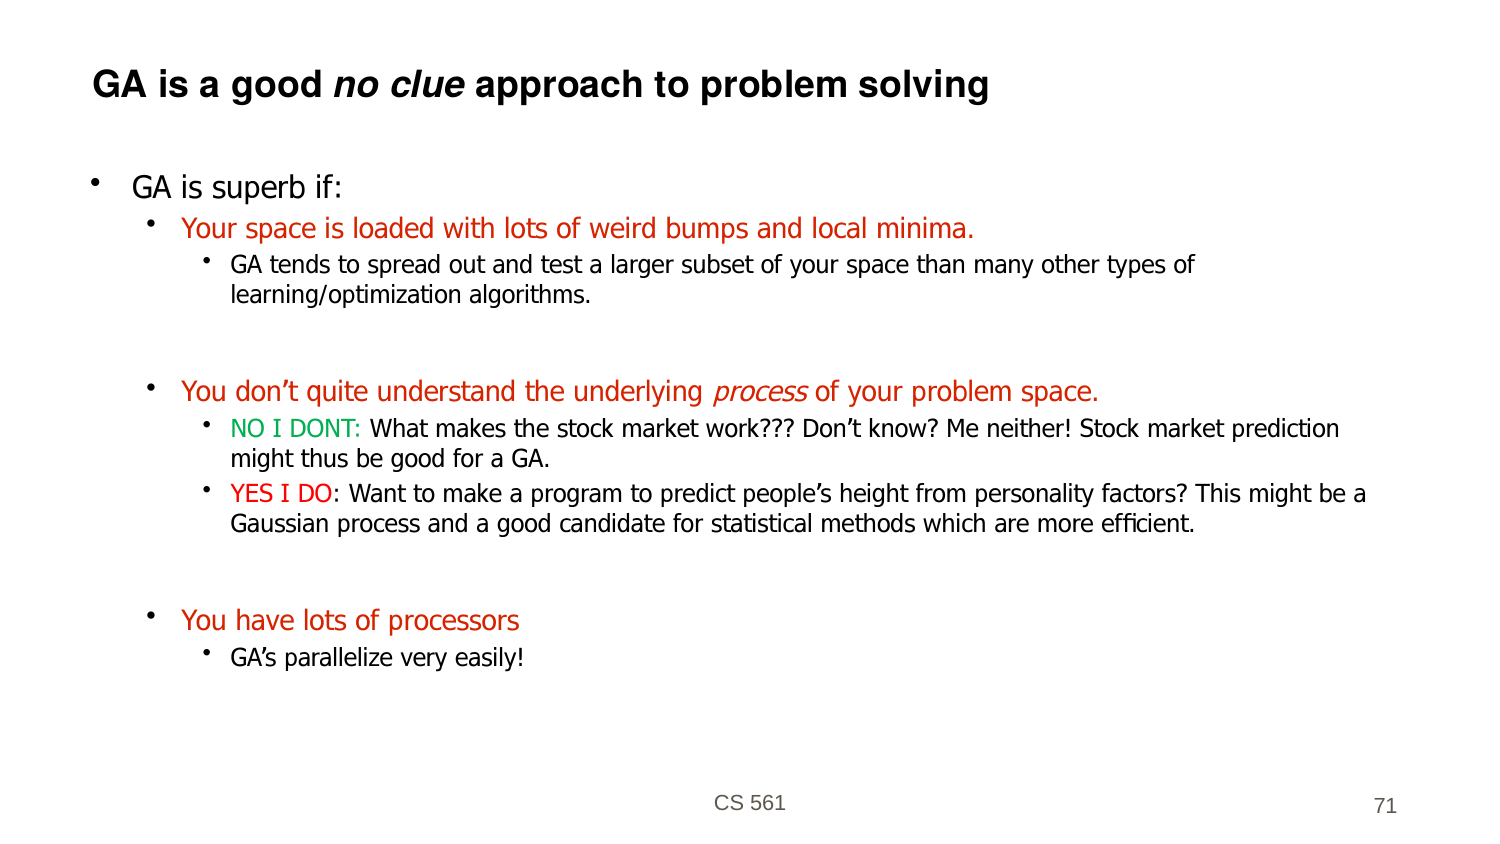

# GA is a good no clue approach to problem solving
GA is superb if:
Your space is loaded with lots of weird bumps and local minima.
GA tends to spread out and test a larger subset of your space than many other types of learning/optimization algorithms.

You don’t quite understand the underlying process of your problem space.
NO I DONT: What makes the stock market work??? Don’t know? Me neither! Stock market prediction might thus be good for a GA.
YES I DO: Want to make a program to predict people’s height from personality factors? This might be a Gaussian process and a good candidate for statistical methods which are more efficient.

You have lots of processors
GA’s parallelize very easily!
CS 561
71